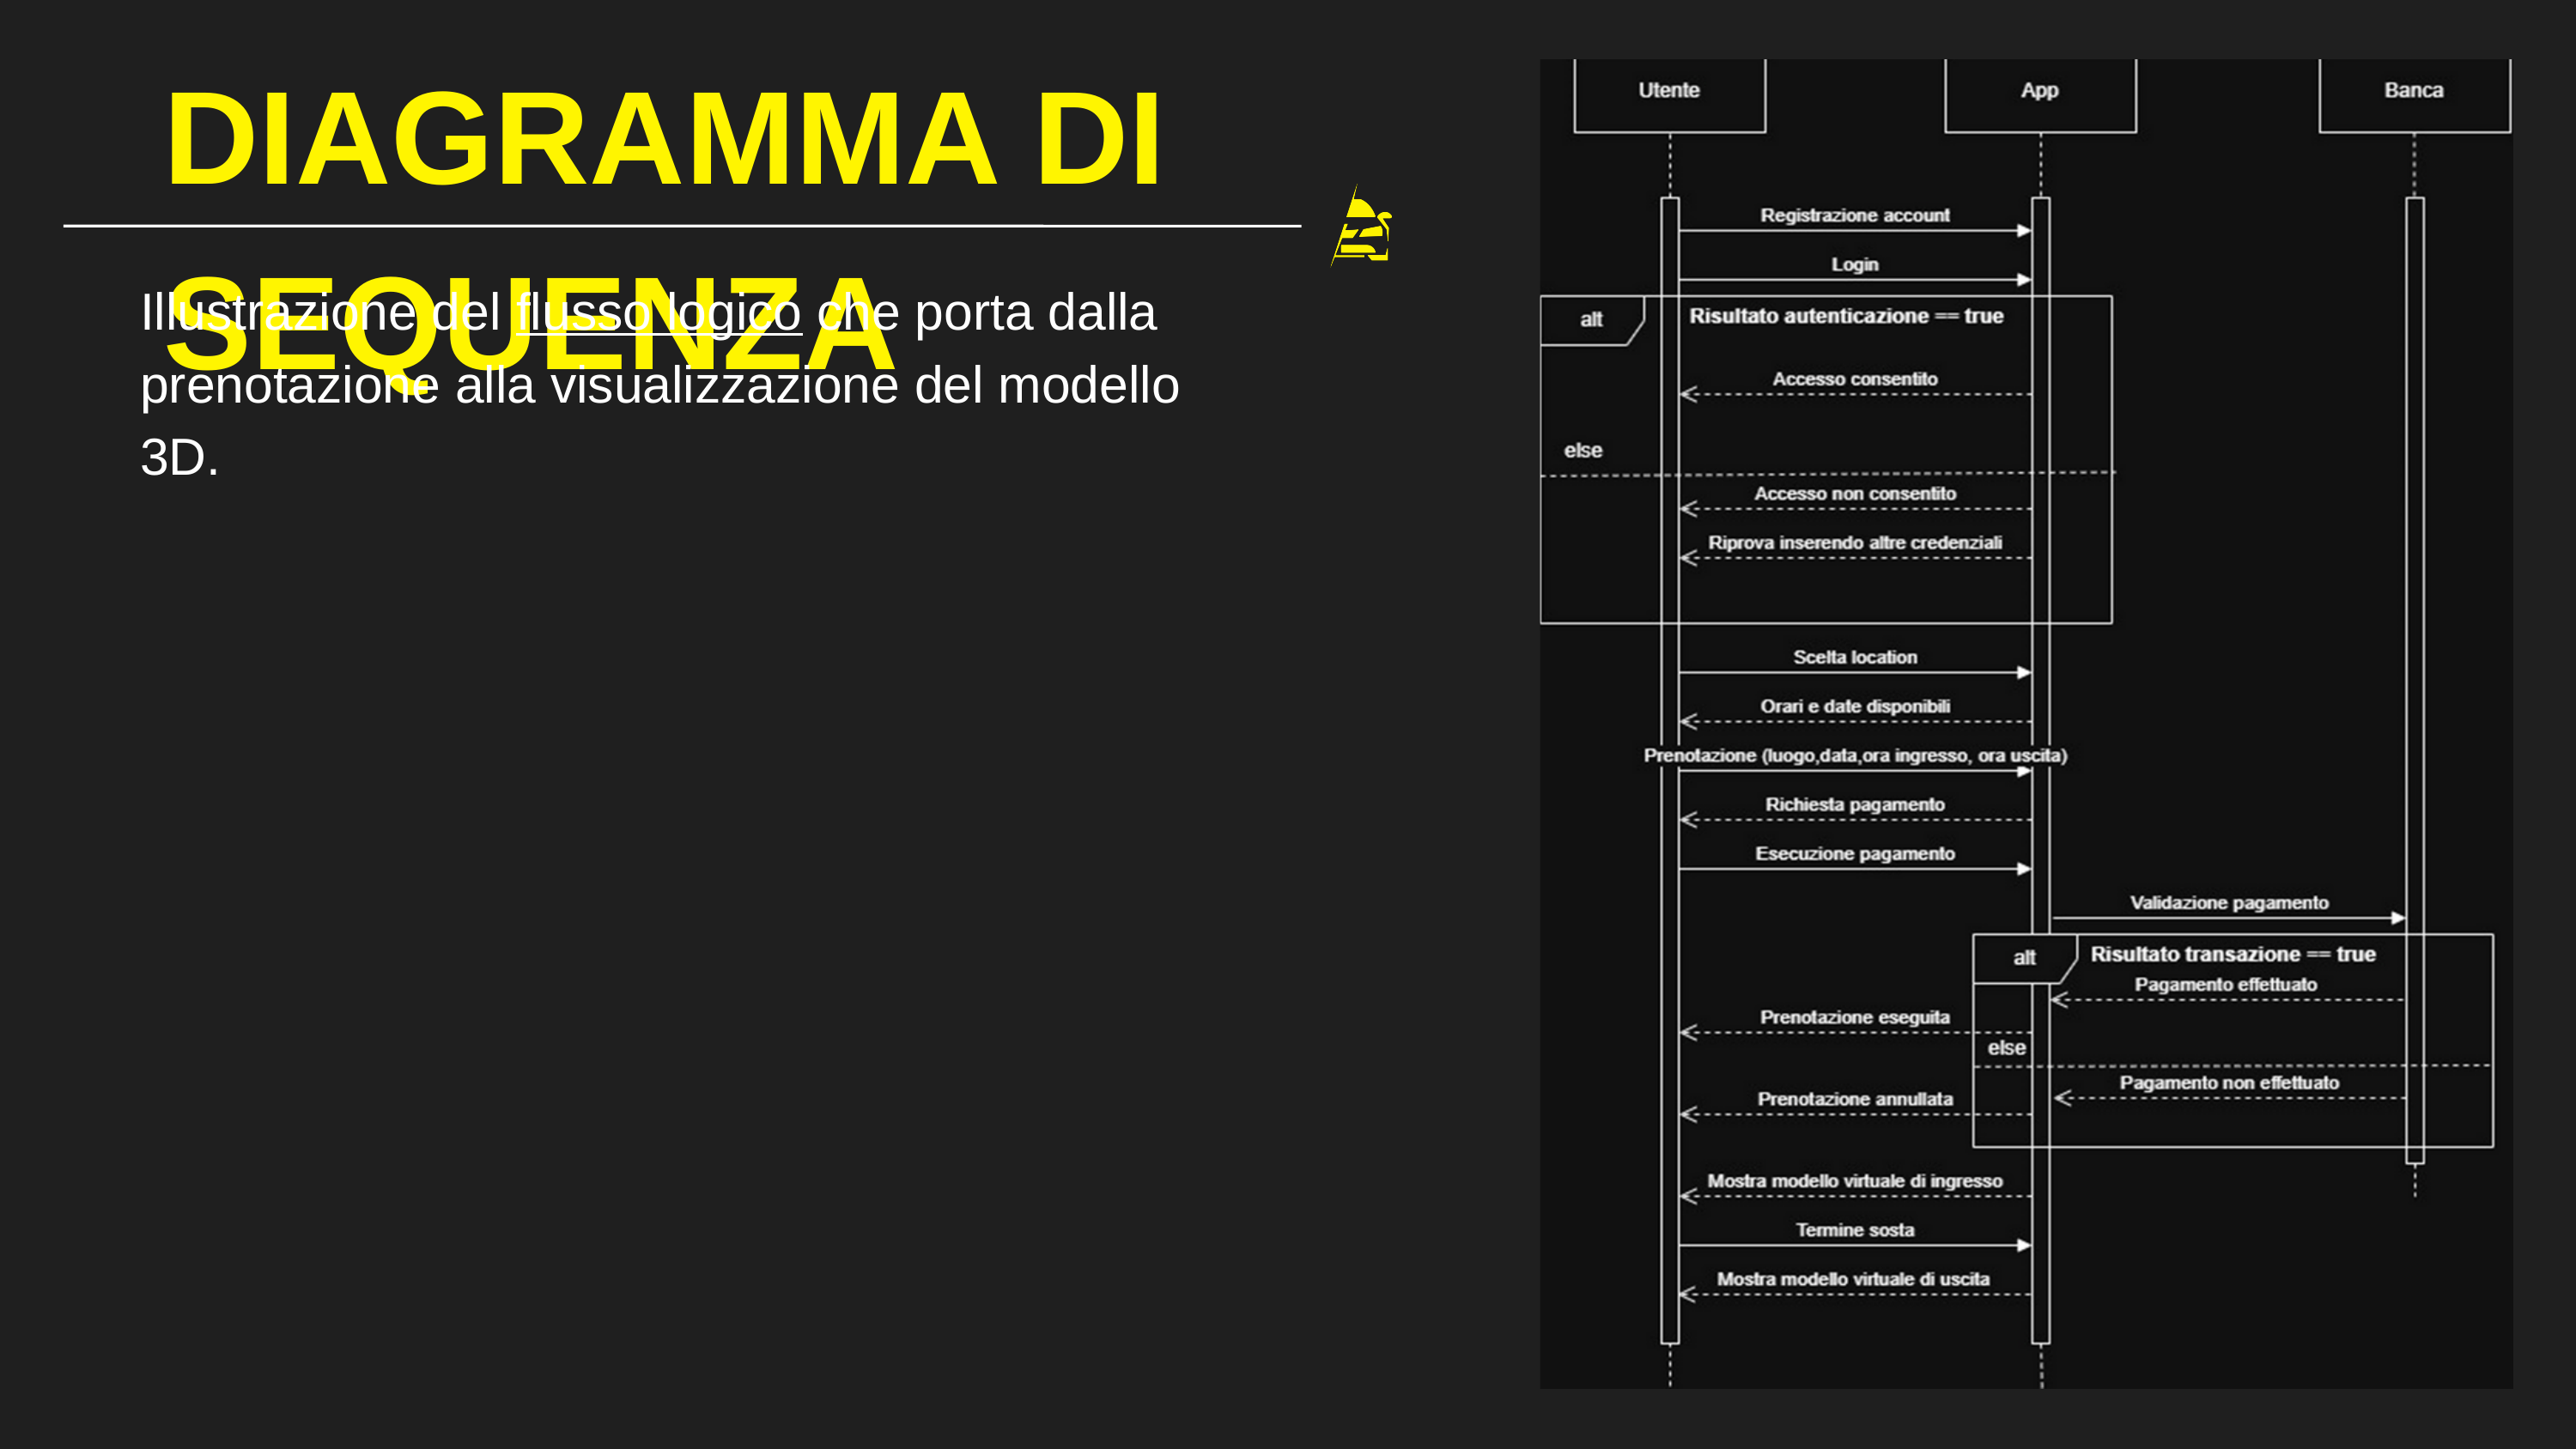

DIAGRAMMA DI SEQUENZA

Illustrazione del flusso logico che porta dalla prenotazione alla visualizzazione del modello 3D.